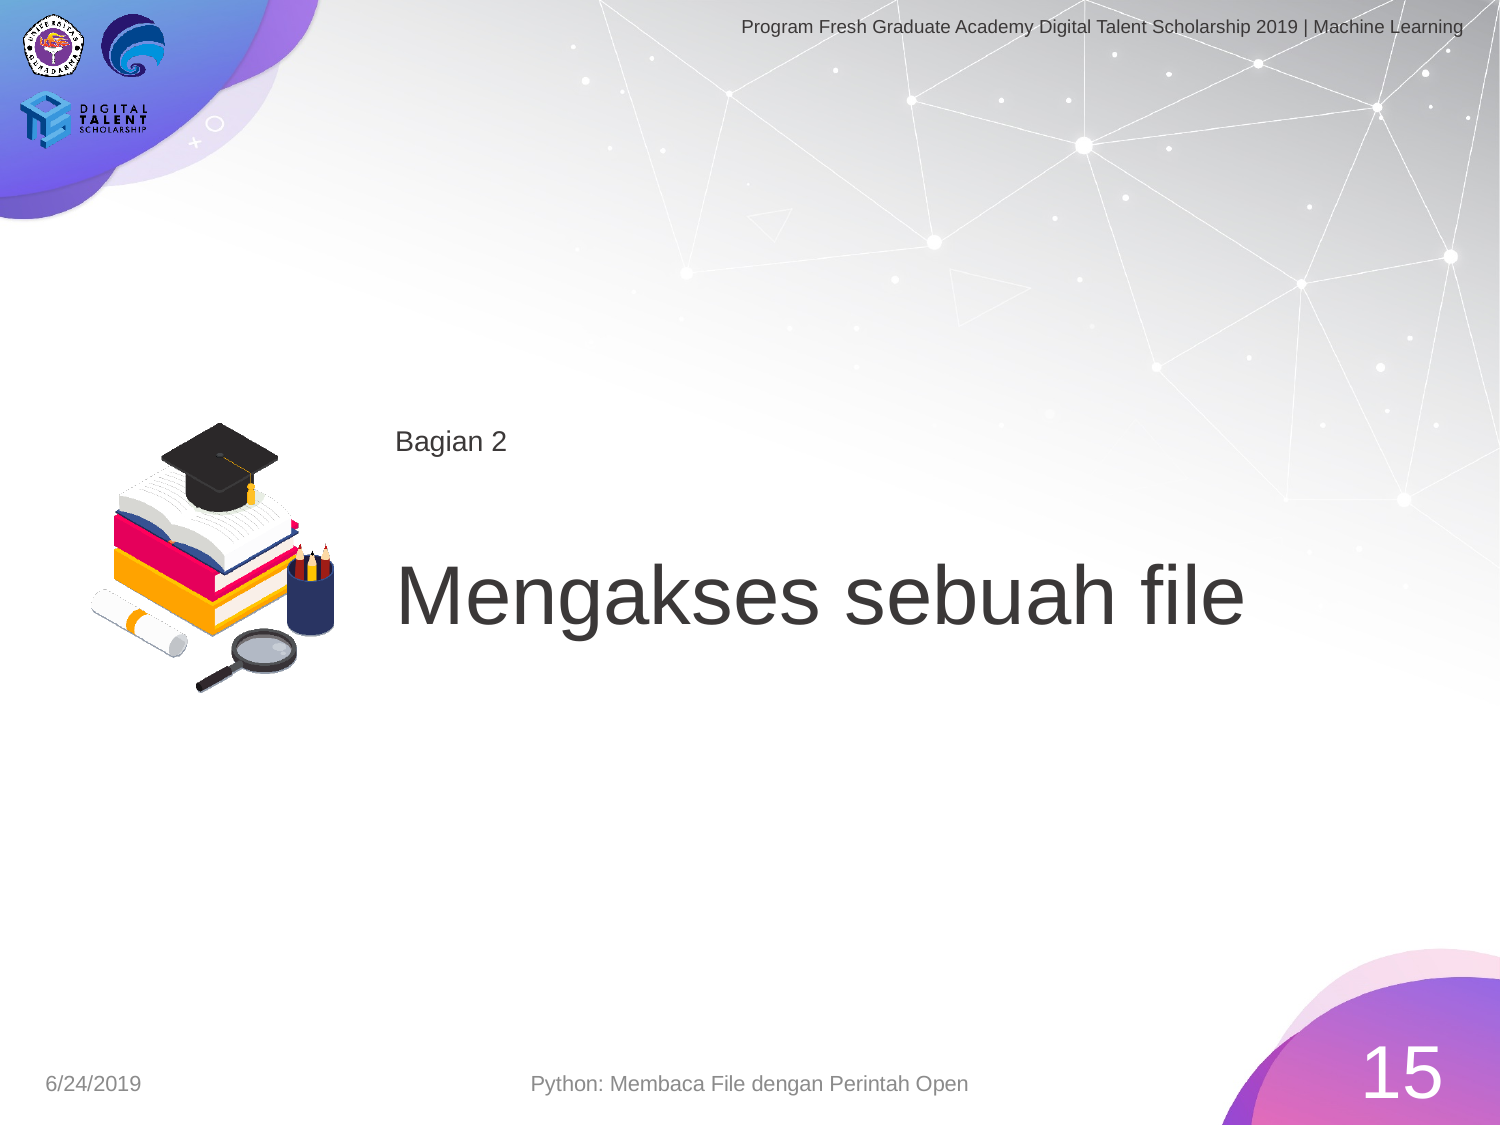

Bagian 2
# Mengakses sebuah file
15
6/24/2019
Python: Membaca File dengan Perintah Open